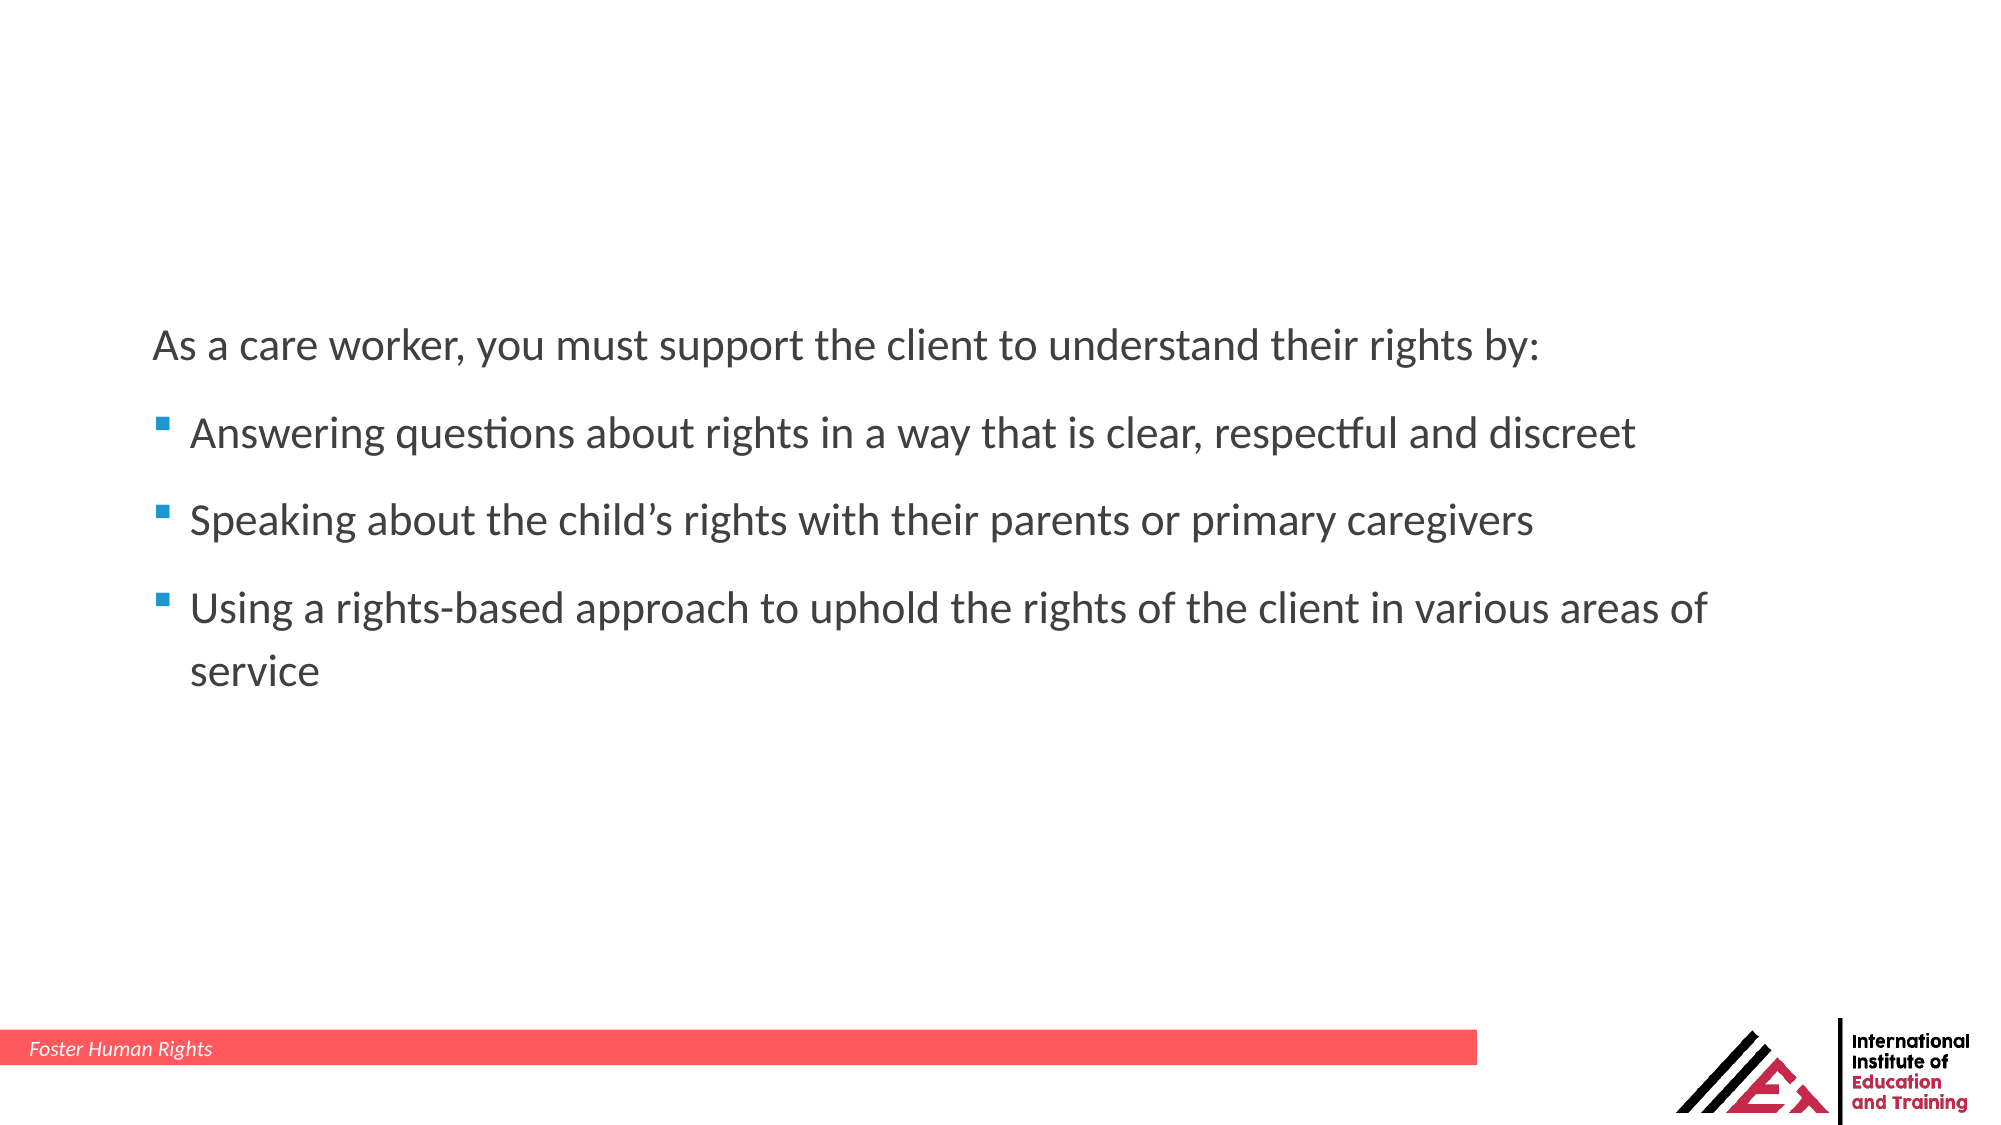

As a care worker, you must support the client to understand their rights by:
Answering questions about rights in a way that is clear, respectful and discreet
Speaking about the child’s rights with their parents or primary caregivers
Using a rights-based approach to uphold the rights of the client in various areas of service
Foster Human Rights